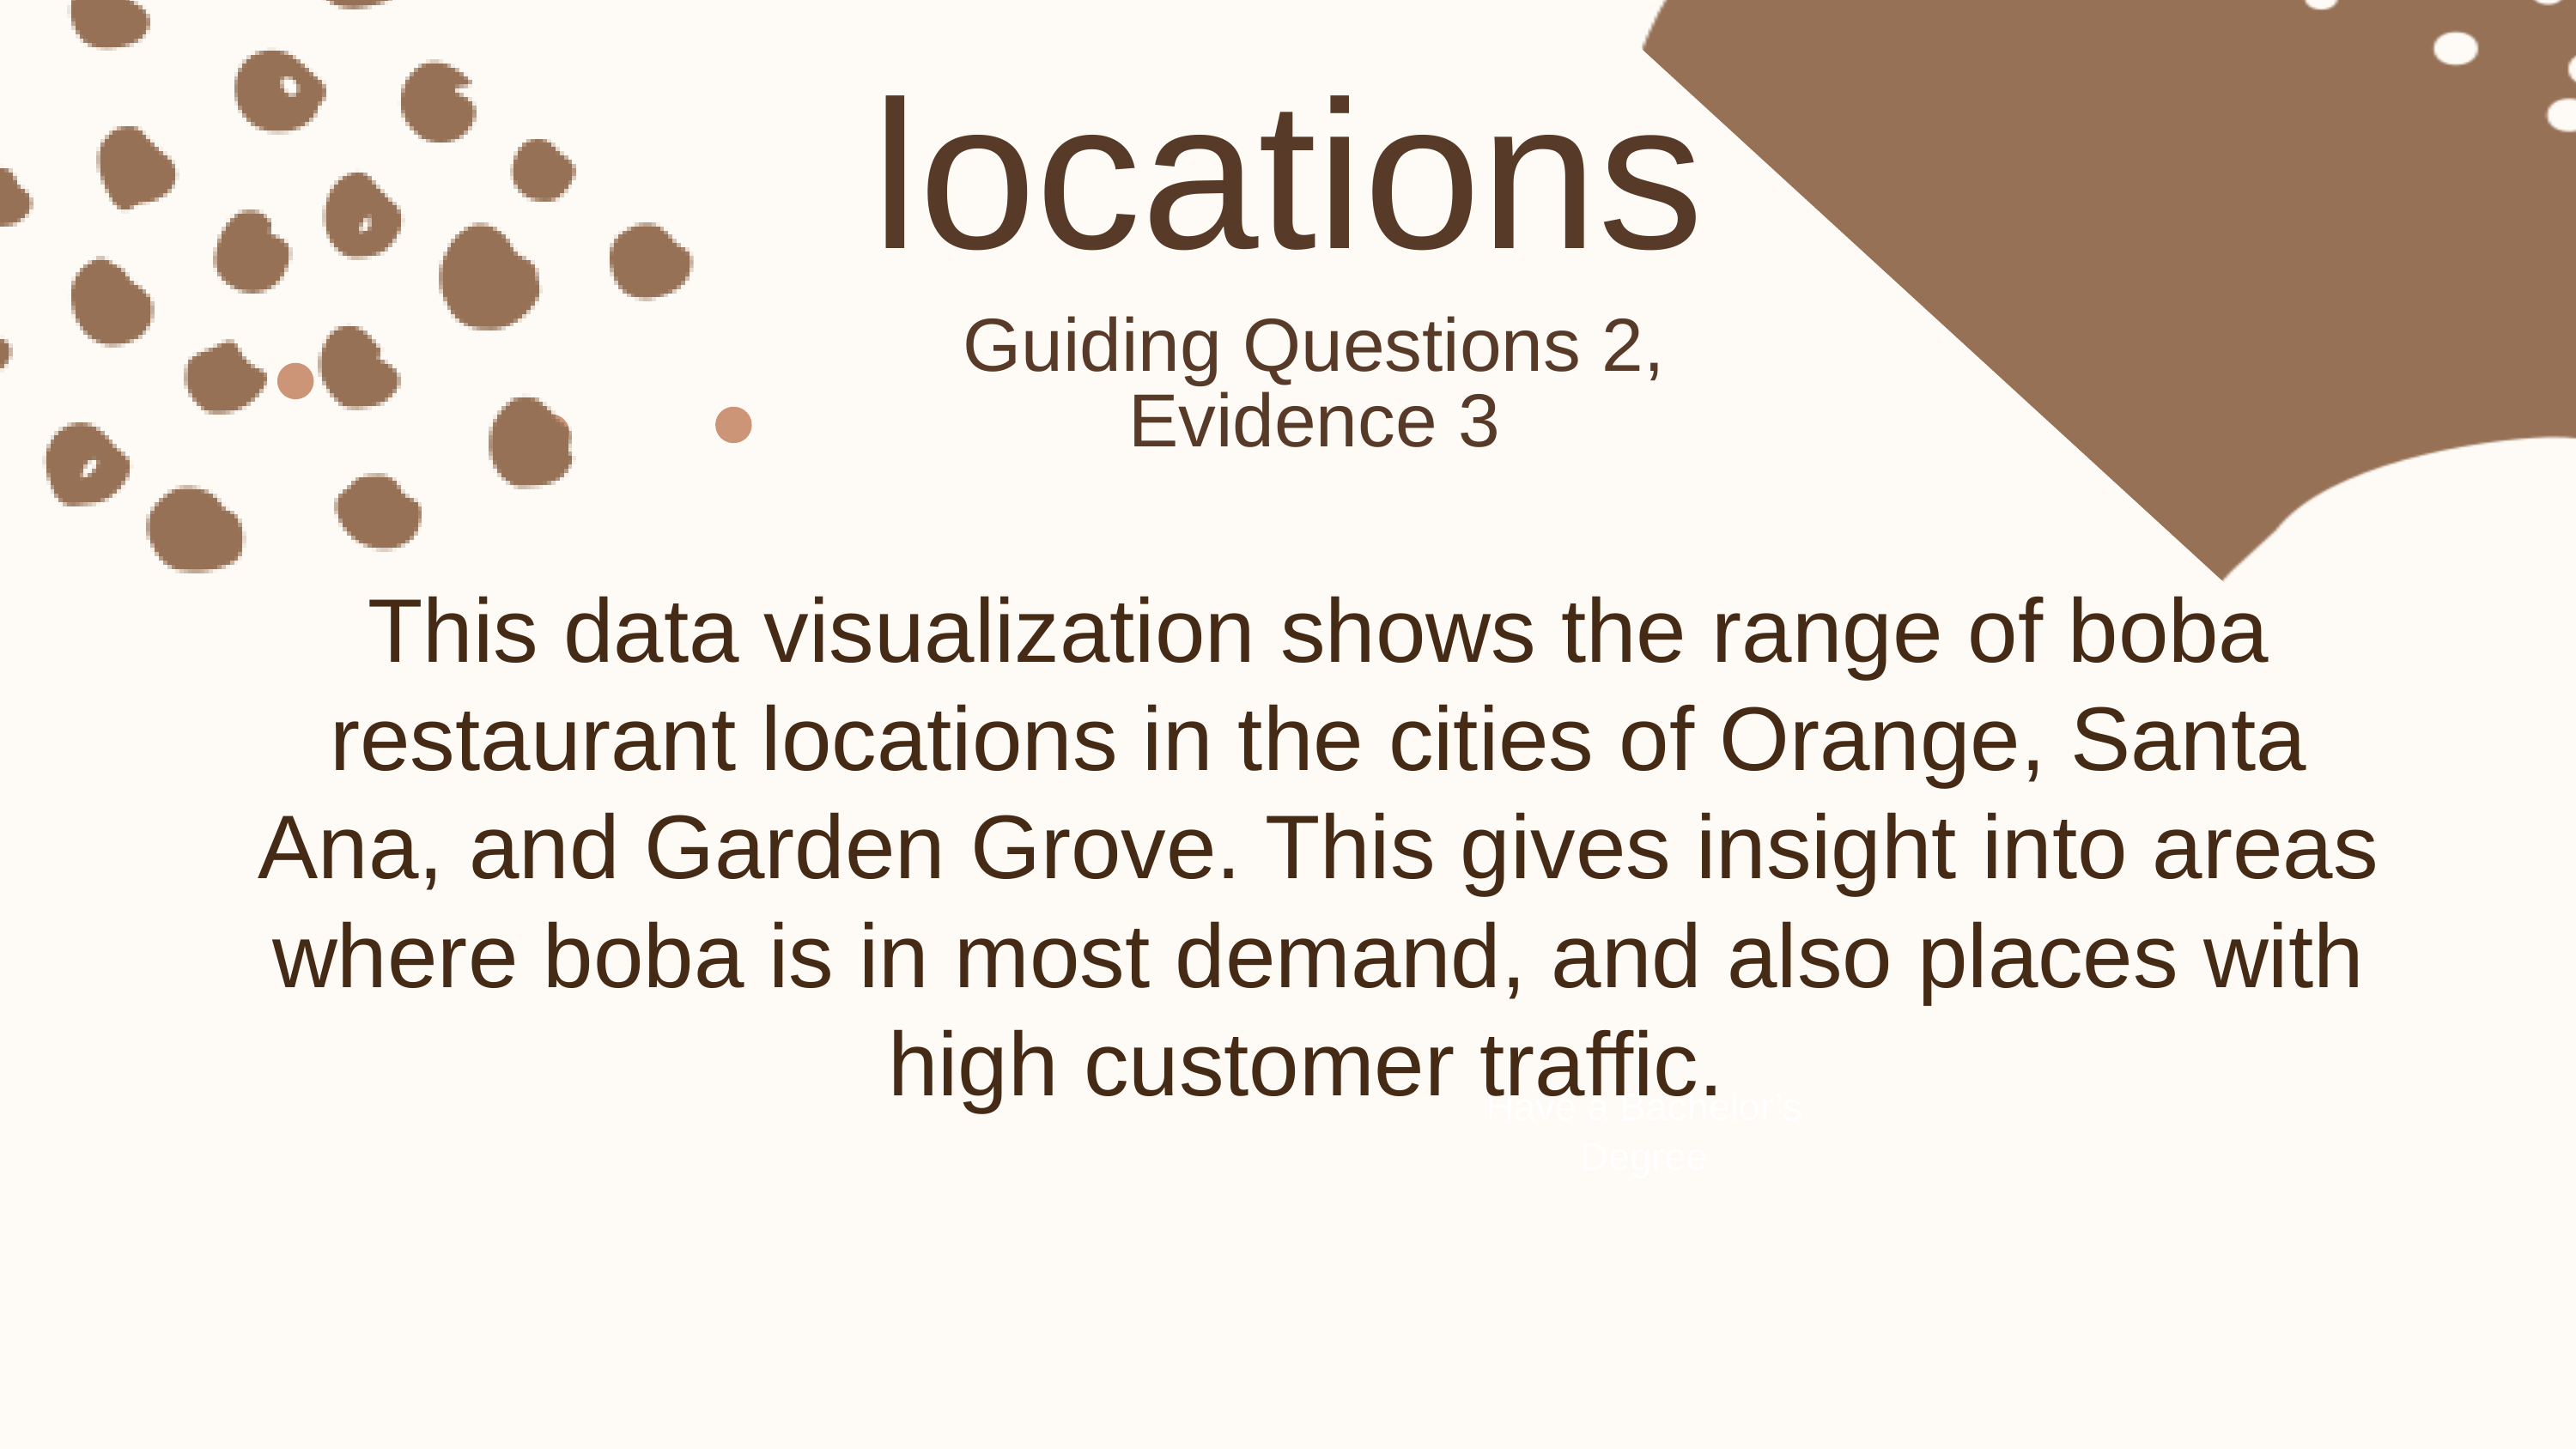

locations
Guiding Questions 2, Evidence 3

This data visualization shows the range of boba restaurant locations in the cities of Orange, Santa Ana, and Garden Grove. This gives insight into areas where boba is in most demand, and also places with high customer traffic.
Have a Bachelor’s Degree